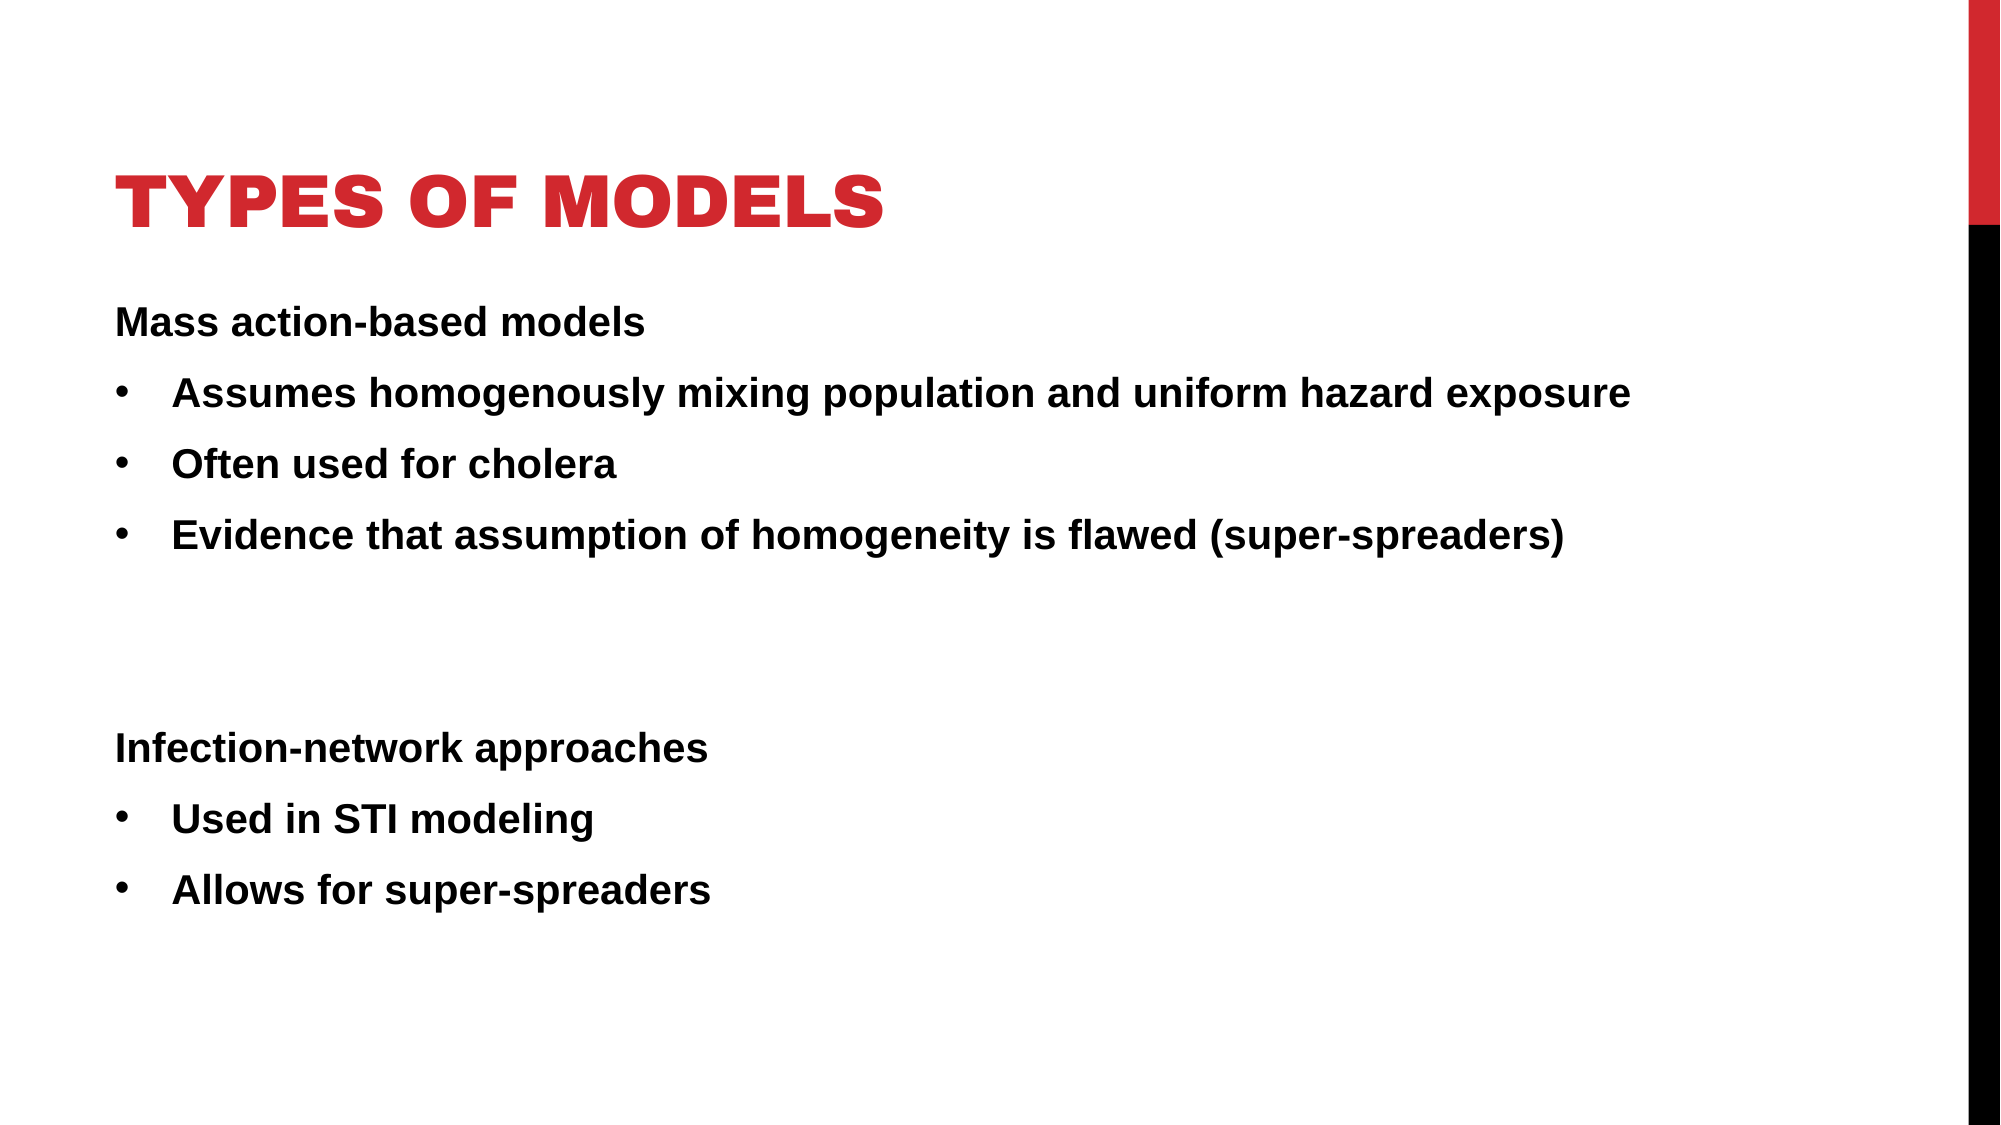

# Types of models
Mass action-based models
Assumes homogenously mixing population and uniform hazard exposure
Often used for cholera
Evidence that assumption of homogeneity is flawed (super-spreaders)

Infection-network approaches
Used in STI modeling
Allows for super-spreaders